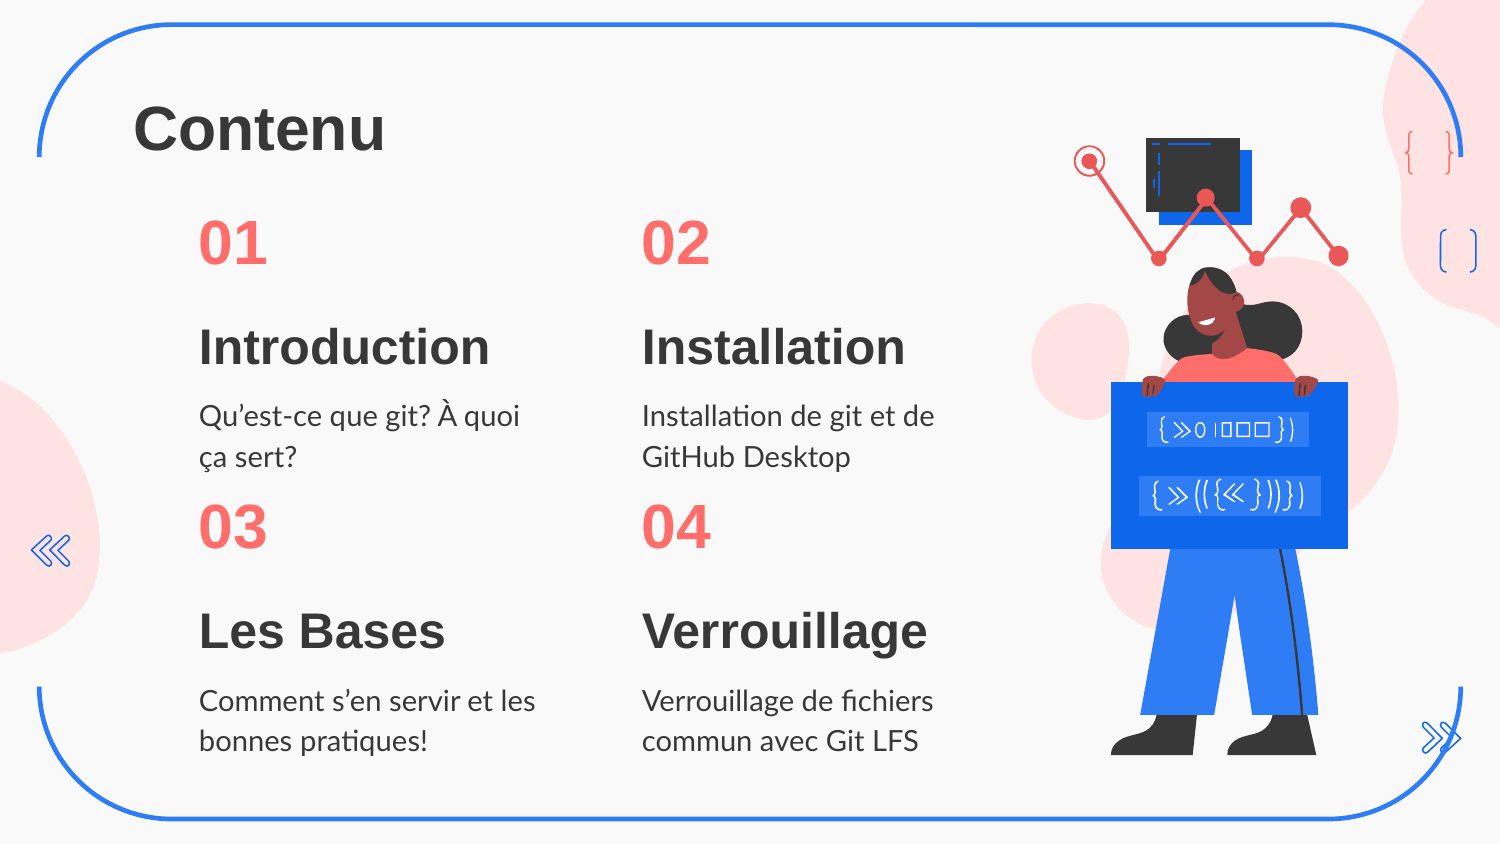

# Contenu

01
02
Introduction
Installation
Qu’est-ce que git? À quoi ça sert?
Installation de git et de GitHub Desktop
03
04
Les Bases
Verrouillage
Comment s’en servir et les bonnes pratiques!
Verrouillage de fichiers commun avec Git LFS